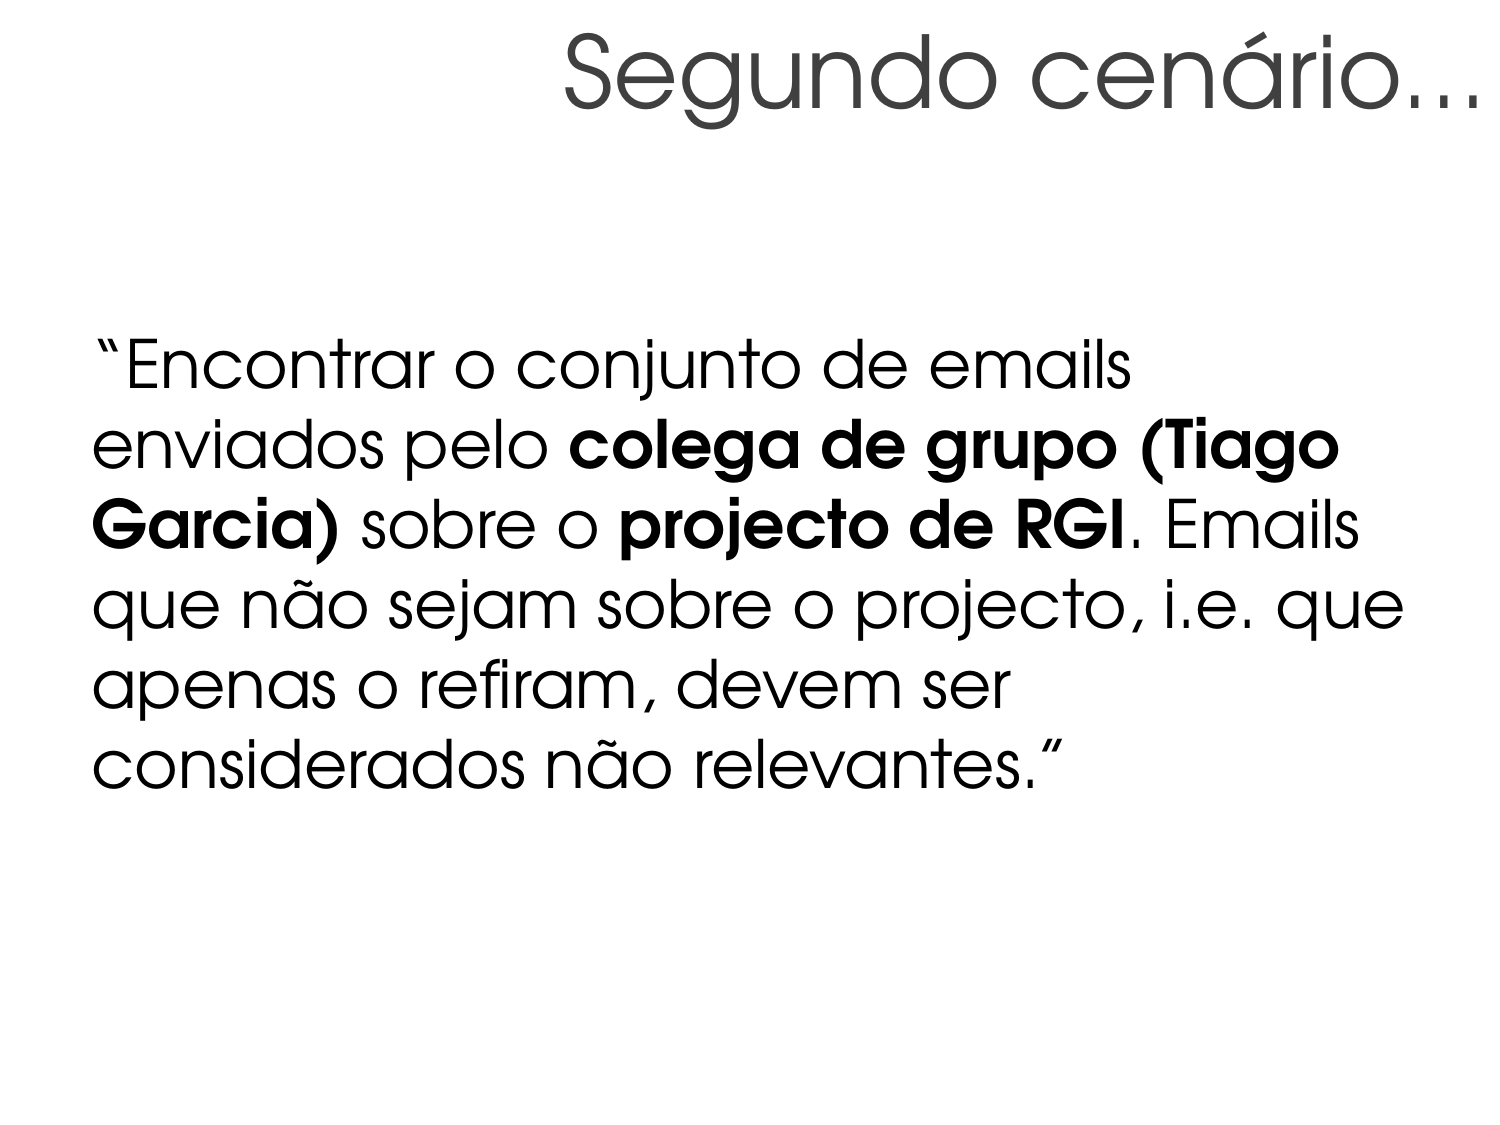

Segundo cenário…
“Encontrar o conjunto de emails enviados pelo colega de grupo (Tiago Garcia) sobre o projecto de RGI. Emails que não sejam sobre o projecto, i.e. que apenas o refiram, devem ser considerados não relevantes.”